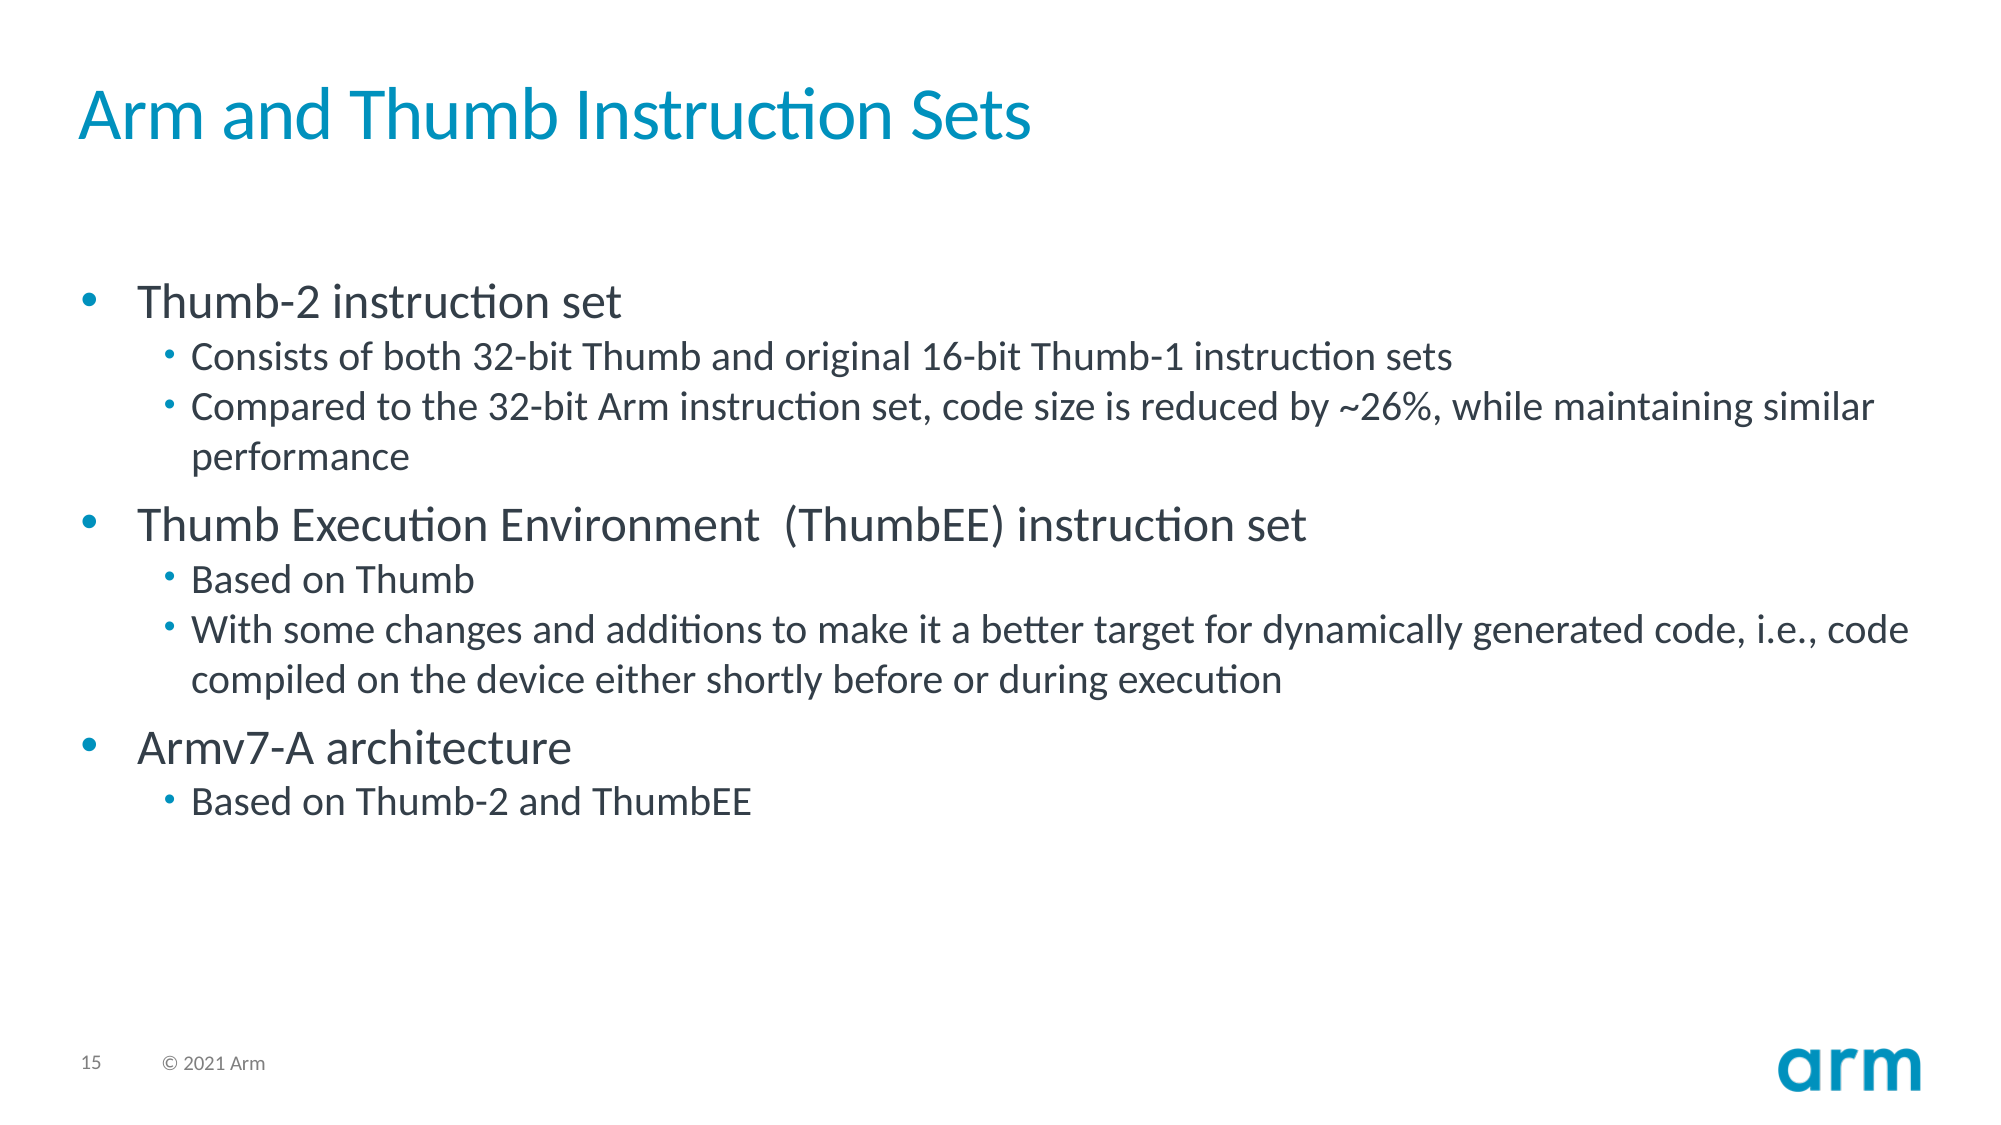

# Arm and Thumb Instruction Sets
Thumb-2 instruction set
Consists of both 32-bit Thumb and original 16-bit Thumb-1 instruction sets
Compared to the 32-bit Arm instruction set, code size is reduced by ~26%, while maintaining similar performance
Thumb Execution Environment  (ThumbEE) instruction set
Based on Thumb
With some changes and additions to make it a better target for dynamically generated code, i.e., code compiled on the device either shortly before or during execution
Armv7-A architecture
Based on Thumb-2 and ThumbEE